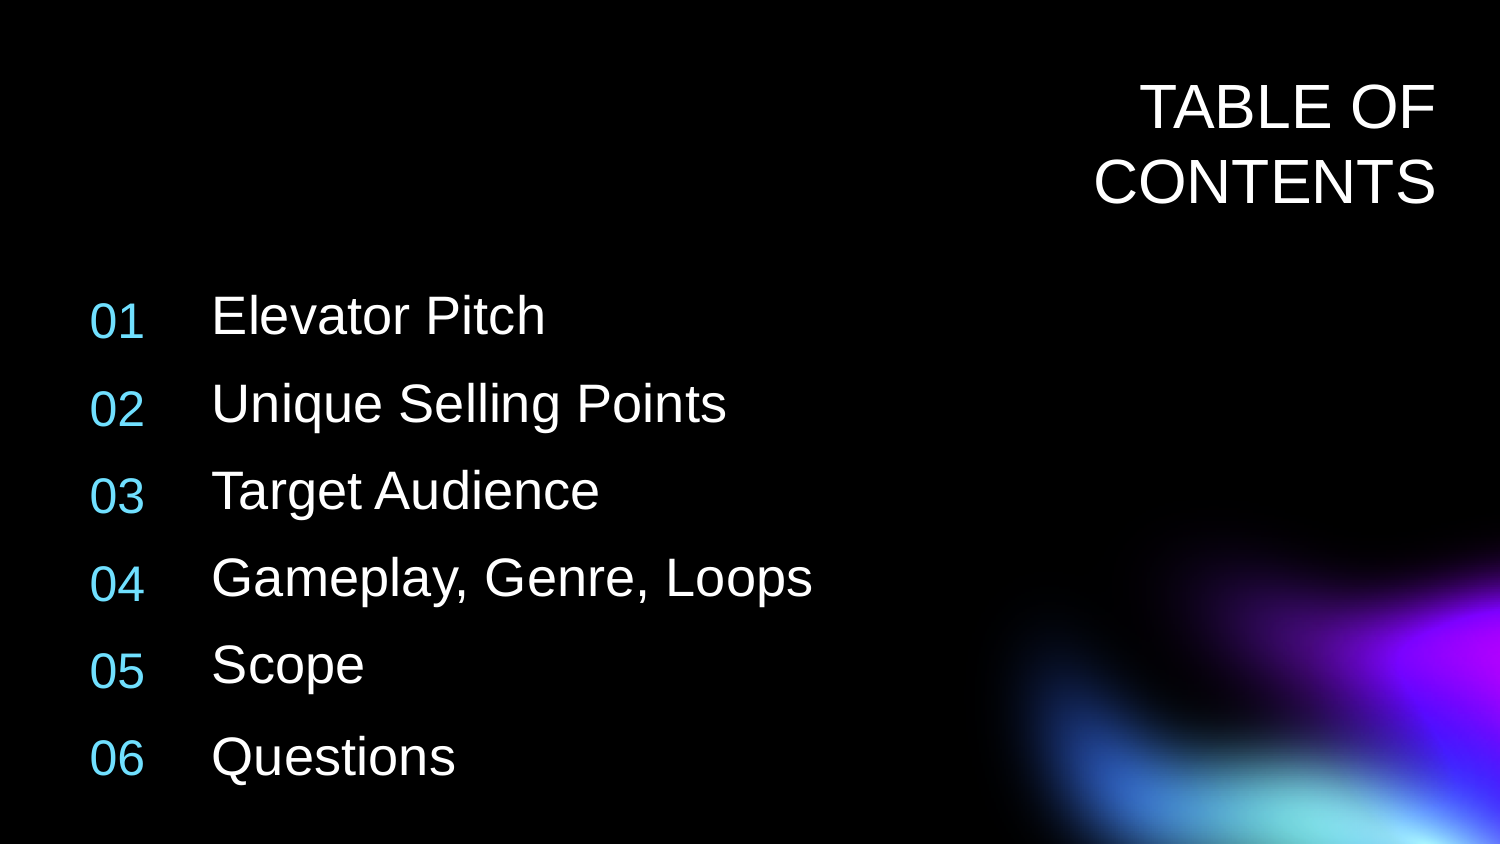

TABLE OF CONTENTS
Elevator Pitch
01
Unique Selling Points
02
Target Audience
03
Gameplay, Genre, Loops
04
Scope
# 05
Questions
06